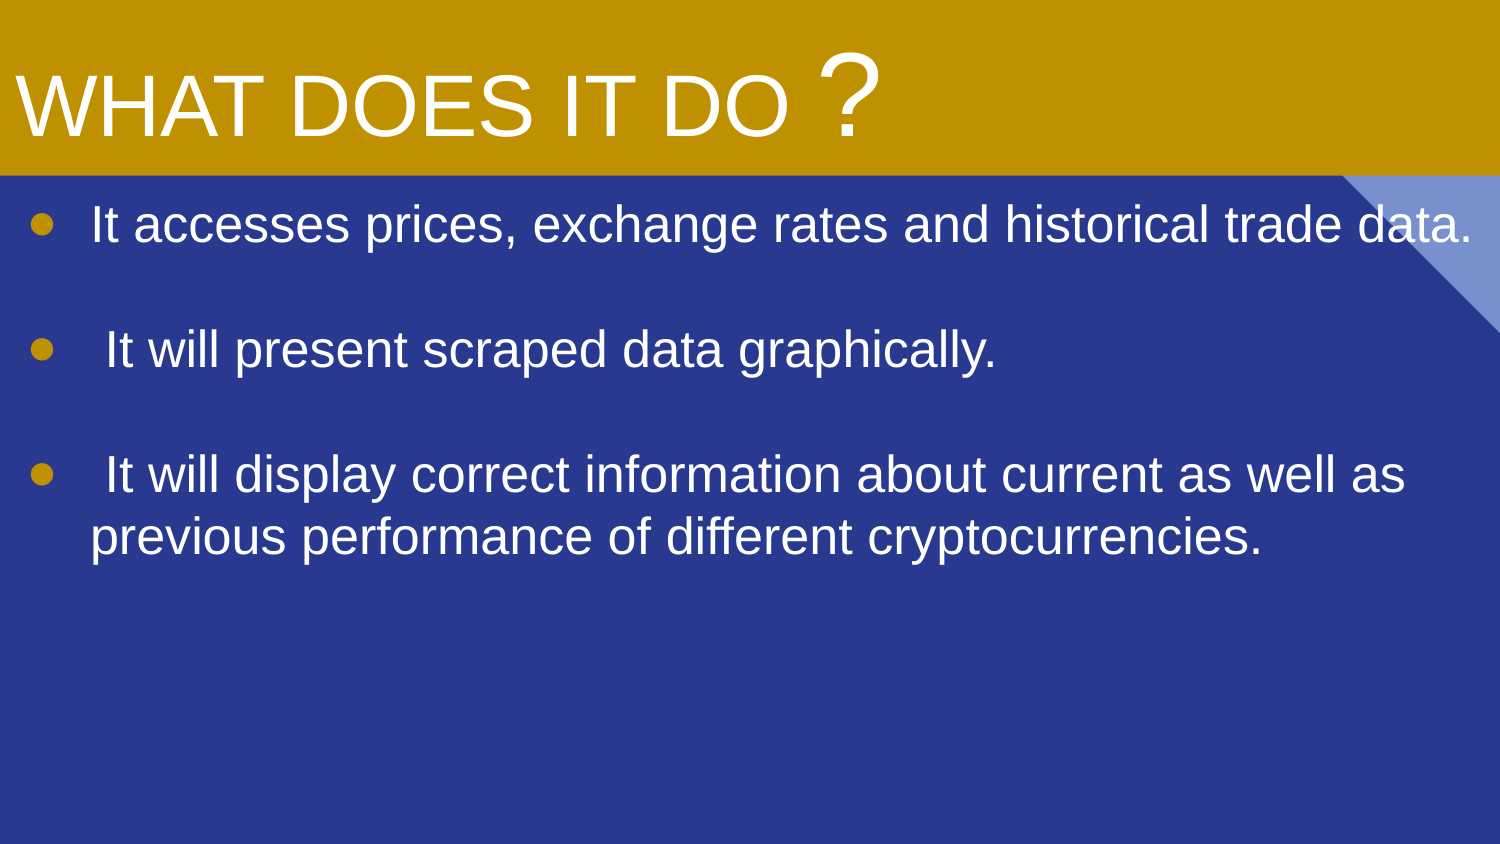

# WHAT DOES IT DO ?
It accesses prices, exchange rates and historical trade data.

 It will present scraped data graphically.

 It will display correct information about current as well as previous performance of different cryptocurrencies.